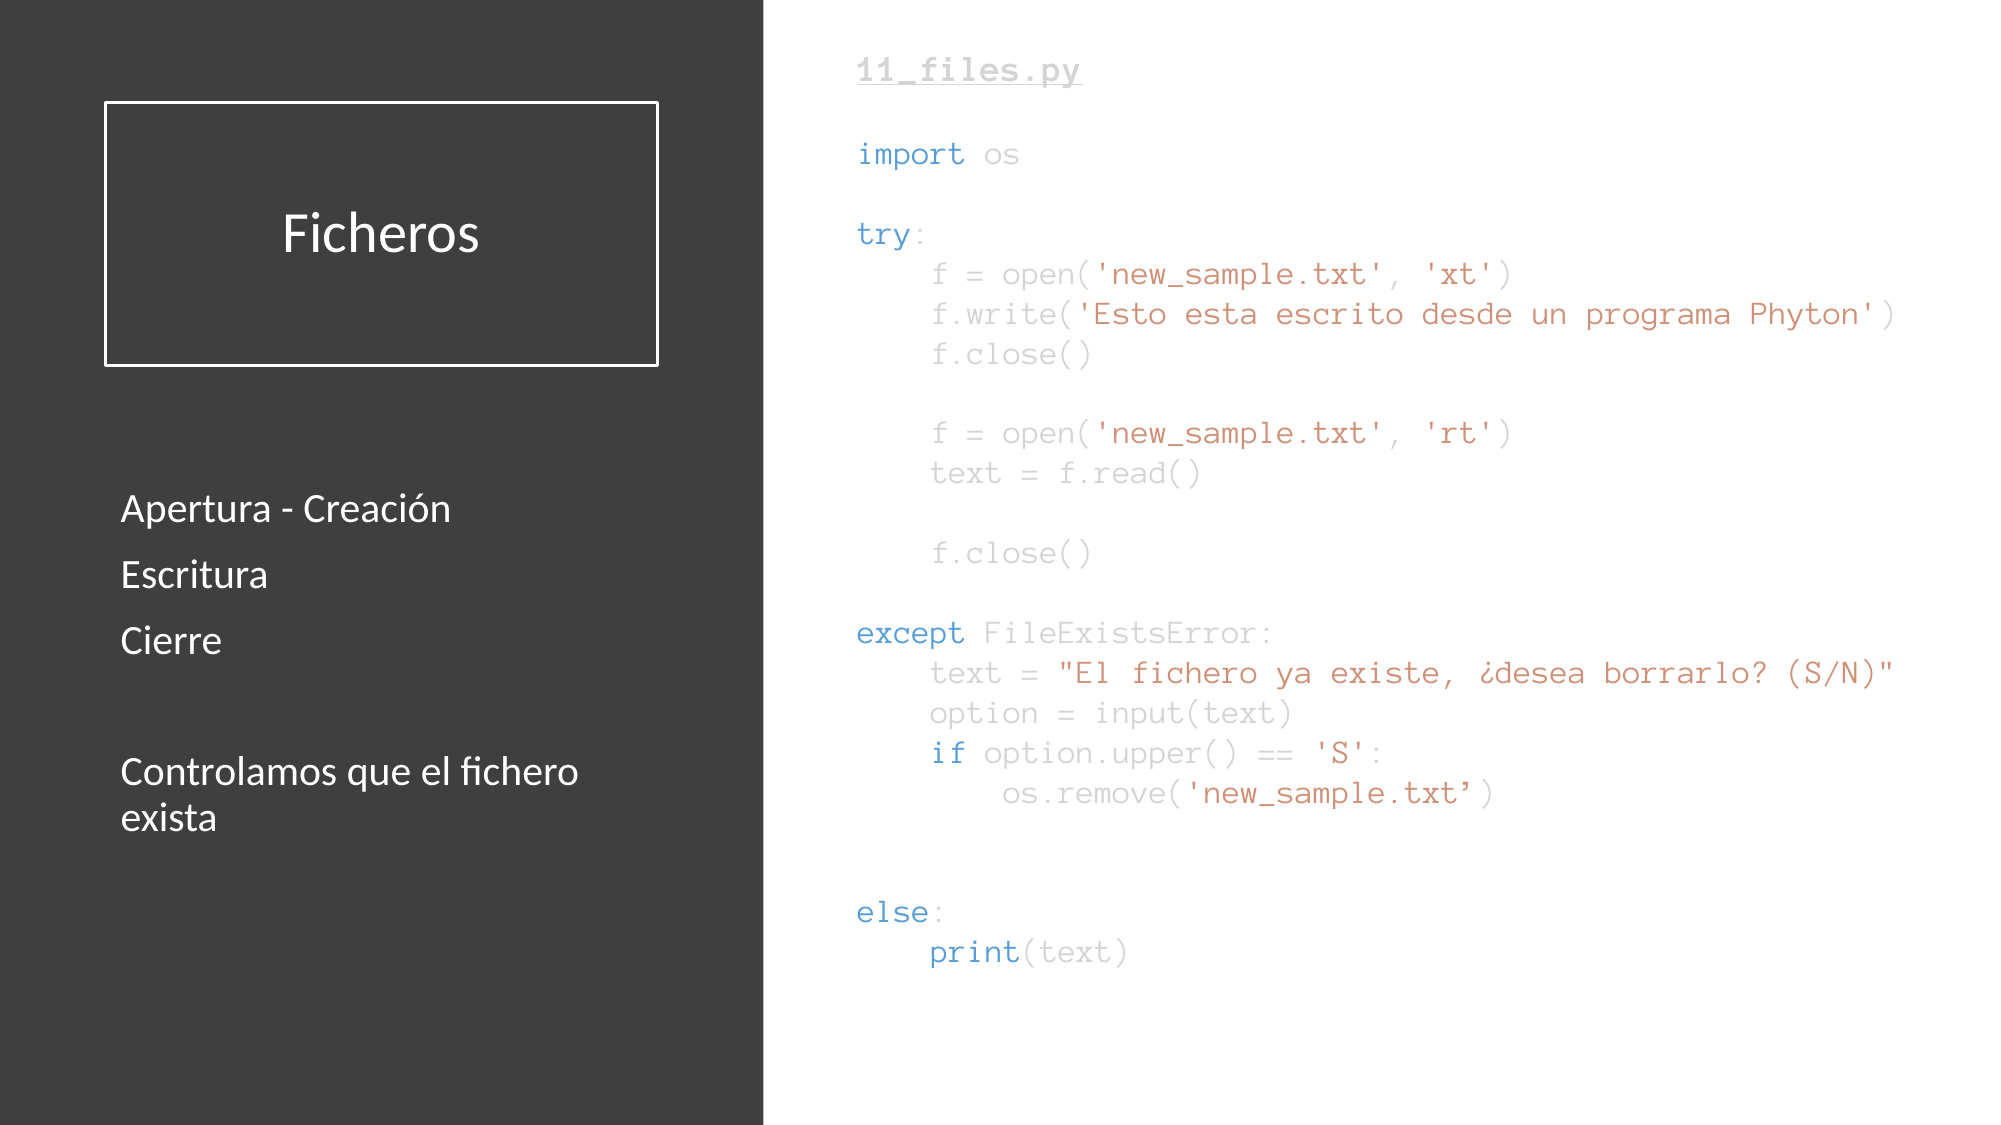

11_files.py

# Ficheros
import os
try:
    f = open('new_sample.txt', 'xt')
    f.write('Esto esta escrito desde un programa Phyton')
    f.close()
    f = open('new_sample.txt', 'rt')
    text = f.read()
    f.close()
except FileExistsError:
    text = "El fichero ya existe, ¿desea borrarlo? (S/N)"
    option = input(text)
    if option.upper() == 'S':
        os.remove('new_sample.txt’)

else:
    print(text)
Apertura - Creación
Escritura
Cierre

Controlamos que el fichero exista
El fichero ya existe, ¿desea borrarlo? (S/N)
Esto esta escrito desde un programa Phyton